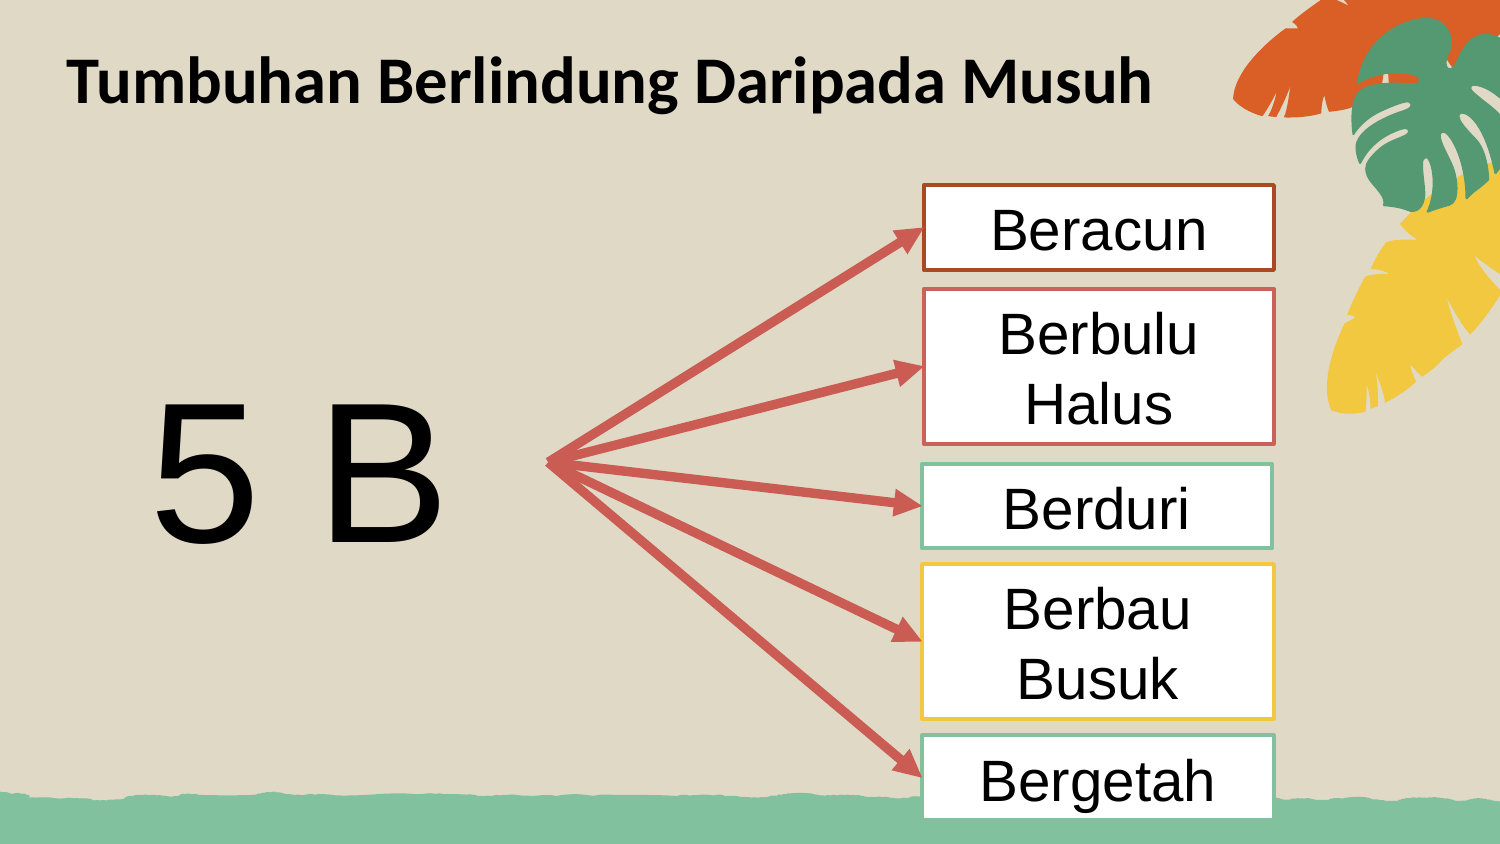

# Tumbuhan Berlindung Daripada Musuh
Beracun
Berbulu Halus
5 B
Berduri
Berbau Busuk
Bergetah